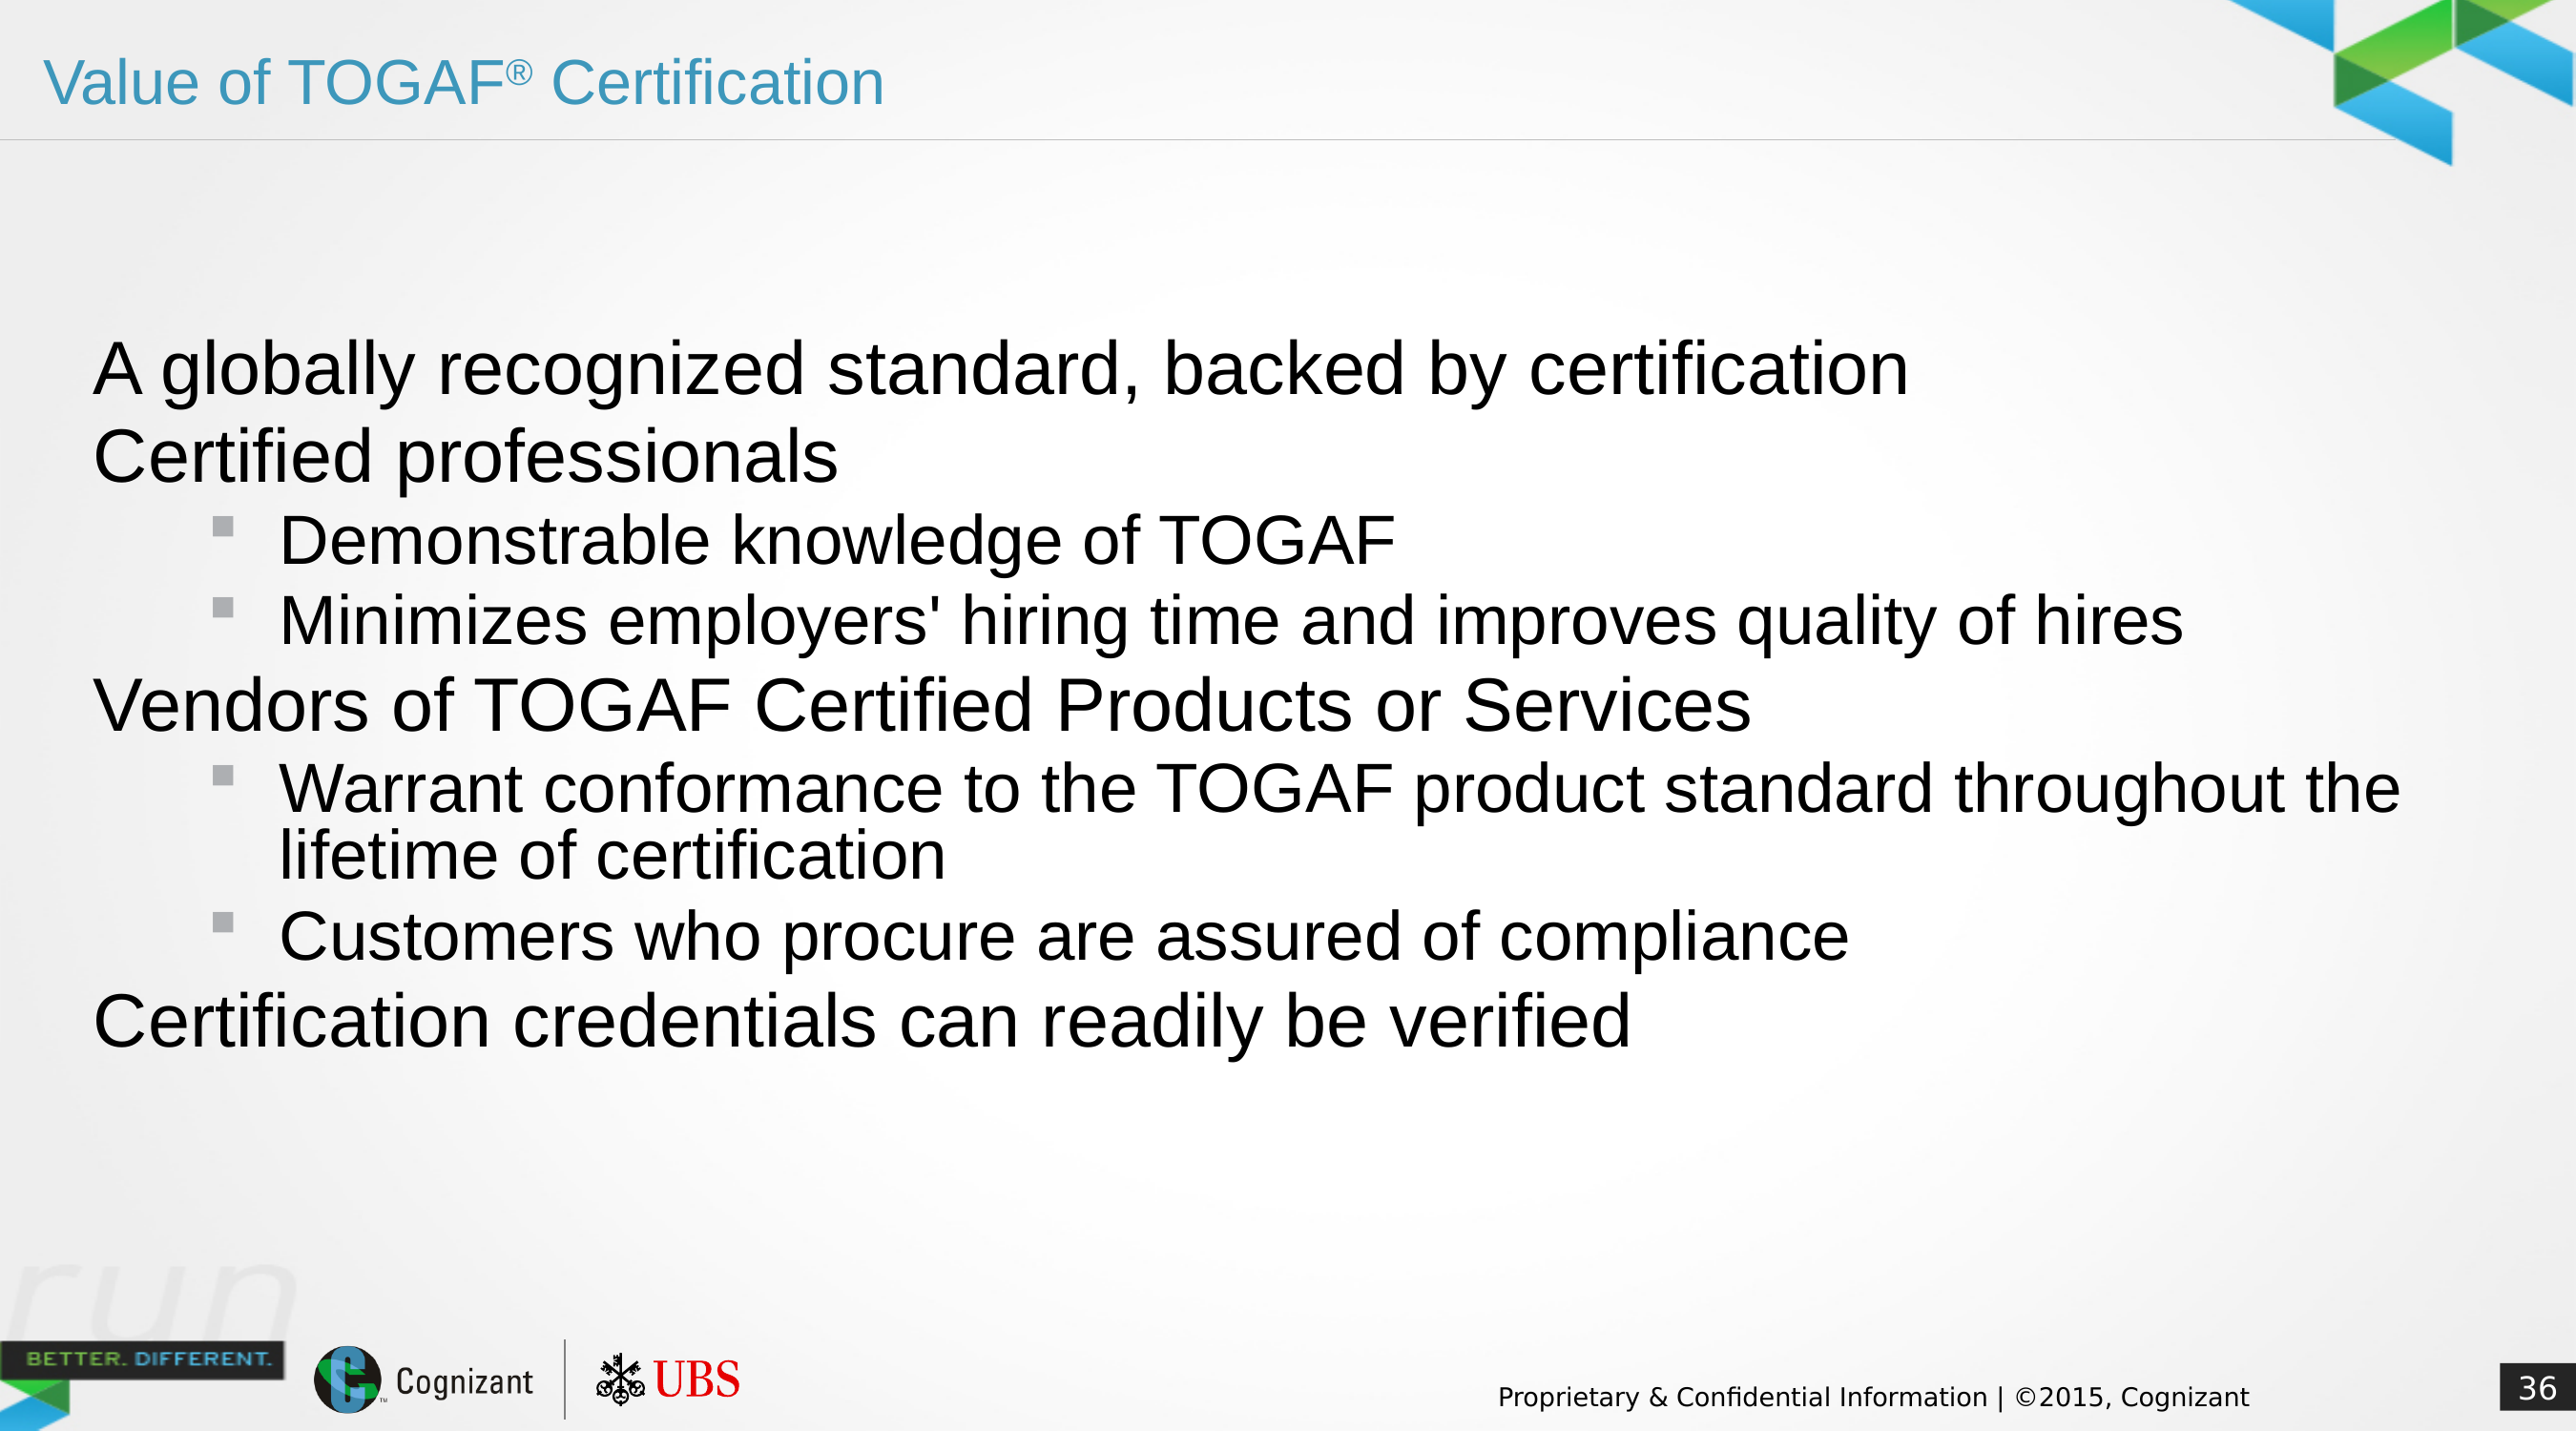

# Value of TOGAF® Certification
A globally recognized standard, backed by certification
Certified professionals
Demonstrable knowledge of TOGAF
Minimizes employers' hiring time and improves quality of hires
Vendors of TOGAF Certified Products or Services
Warrant conformance to the TOGAF product standard throughout the lifetime of certification
Customers who procure are assured of compliance
Certification credentials can readily be verified